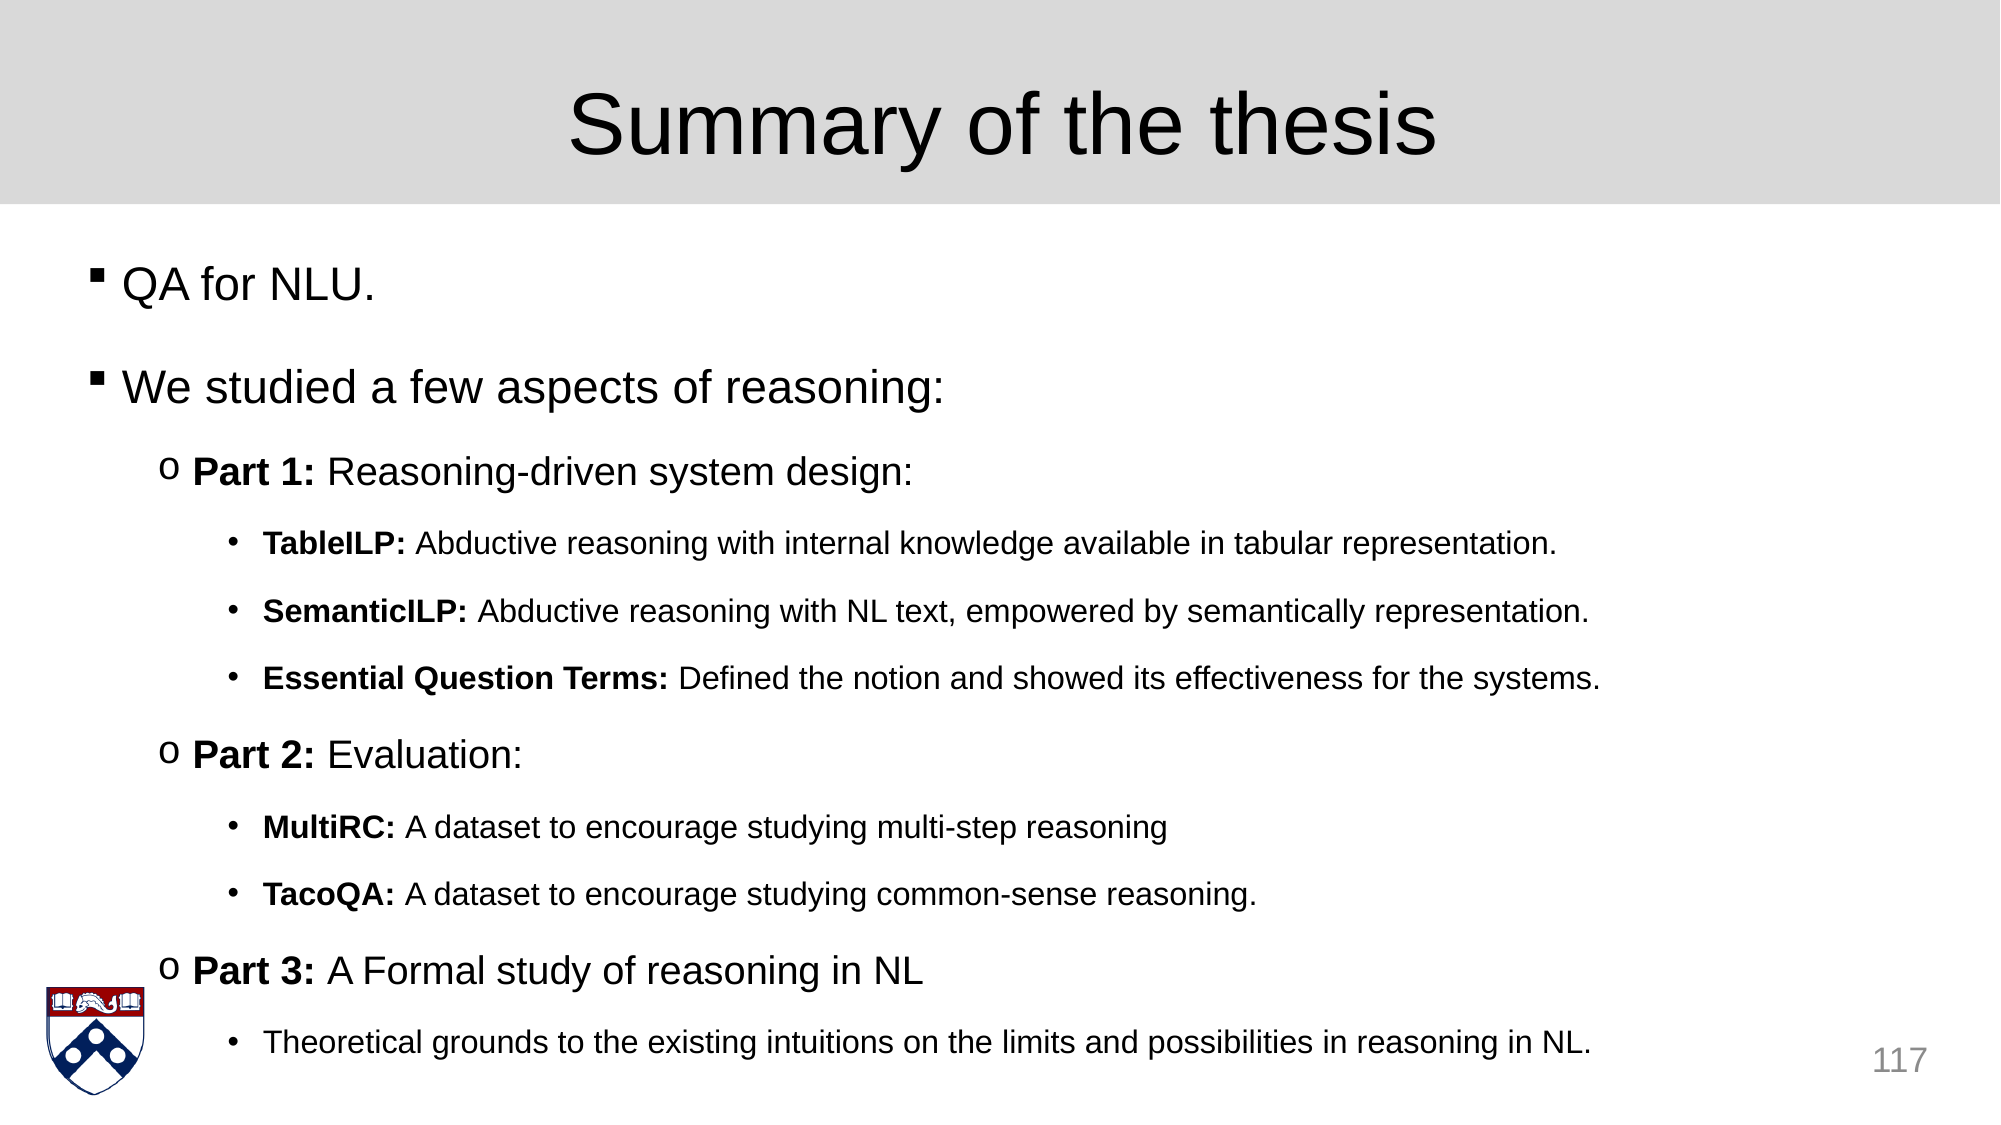

# Summary of the thesis
QA for NLU.
We studied a few aspects of reasoning:
Part 1: Reasoning-driven system design:
TableILP: Abductive reasoning with internal knowledge available in tabular representation.
SemanticILP: Abductive reasoning with NL text, empowered by semantically representation.
Essential Question Terms: Defined the notion and showed its effectiveness for the systems.
Part 2: Evaluation:
MultiRC: A dataset to encourage studying multi-step reasoning
TacoQA: A dataset to encourage studying common-sense reasoning.
Part 3: A Formal study of reasoning in NL
Theoretical grounds to the existing intuitions on the limits and possibilities in reasoning in NL.

117